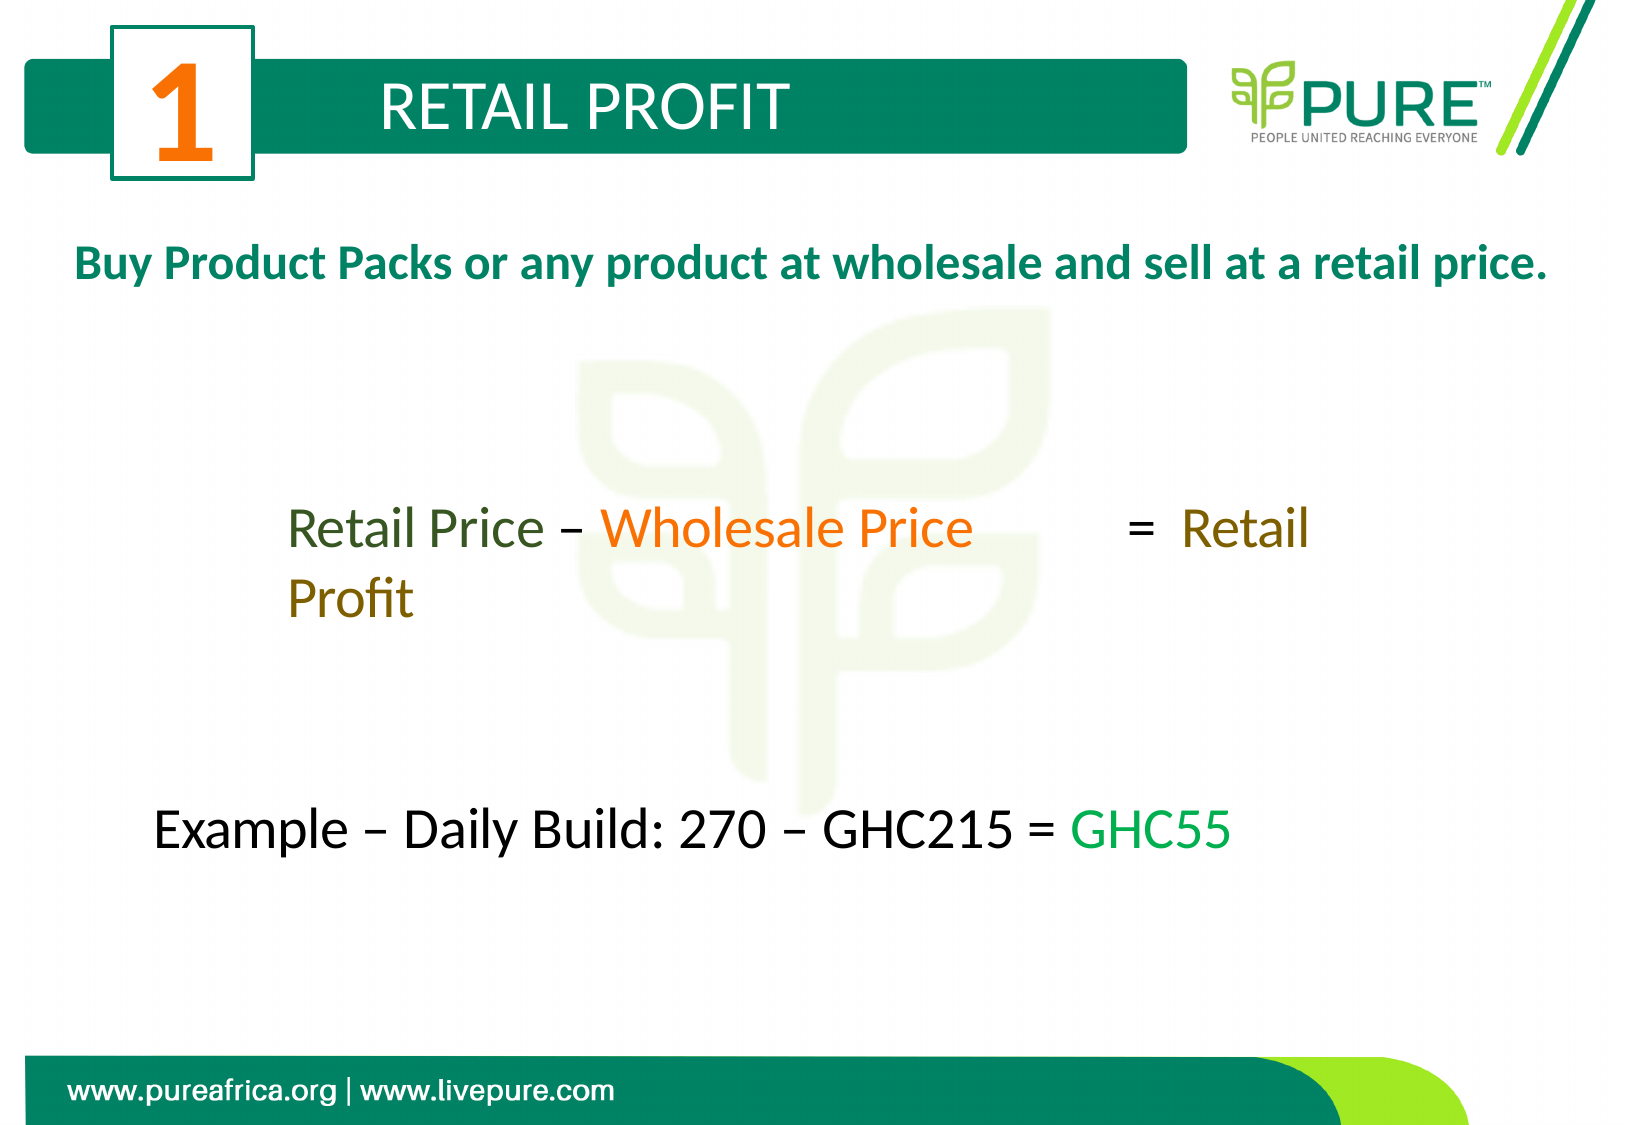

1

# RETAIL PROFIT
Buy Product Packs or any product at wholesale and sell at a retail price.
Retail Price – Wholesale Price	=	Retail Profit

Example – Daily Build: 270 – GHC215 = GHC55